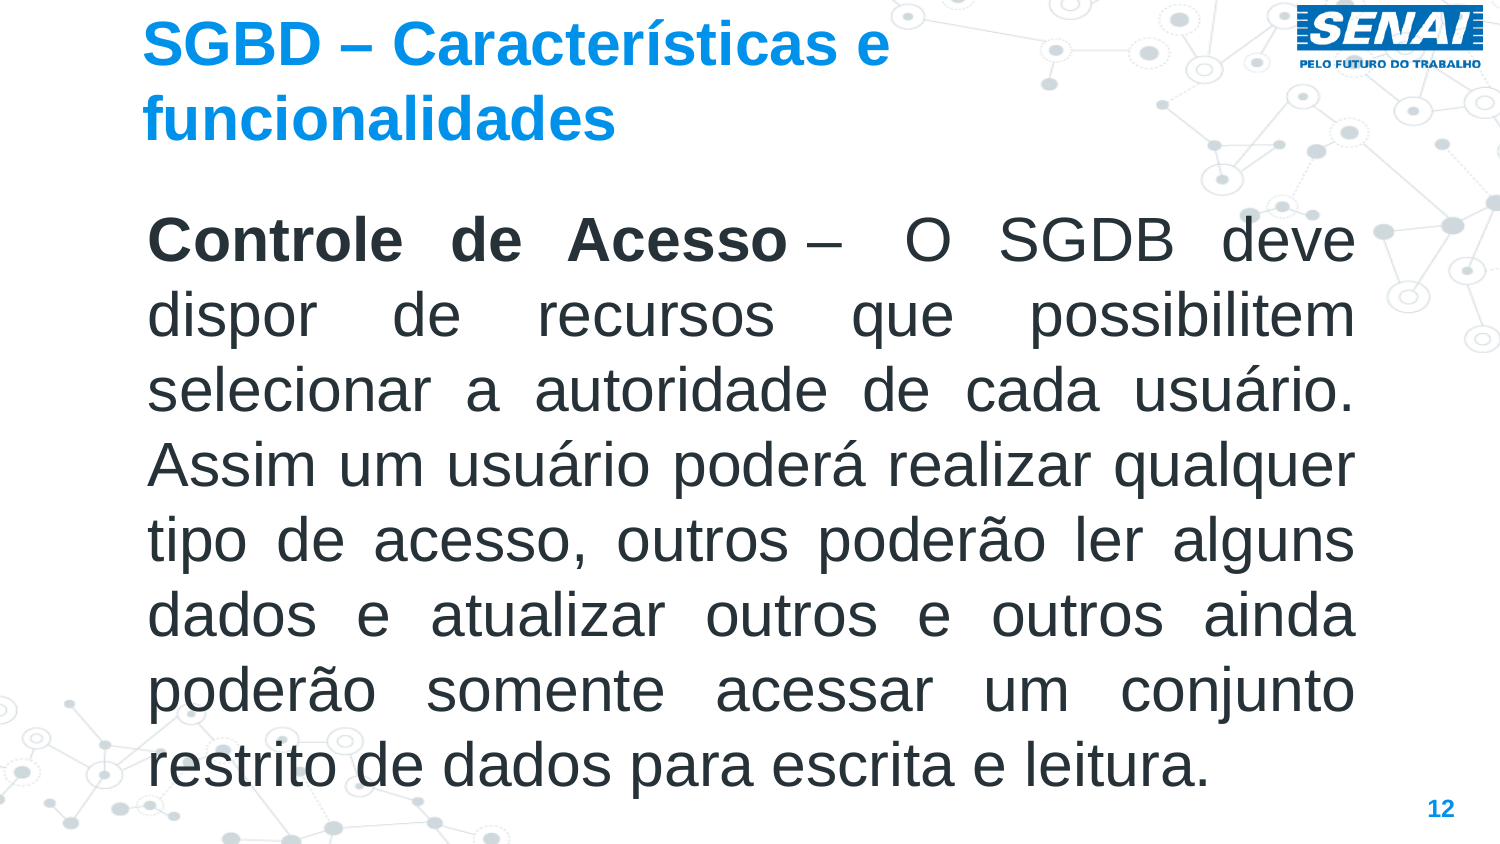

# SGBD – Características e funcionalidades
Controle de Acesso –  O SGDB deve dispor de recursos que possibilitem selecionar a autoridade de cada usuário. Assim um usuário poderá realizar qualquer tipo de acesso, outros poderão ler alguns dados e atualizar outros e outros ainda poderão somente acessar um conjunto restrito de dados para escrita e leitura.
12